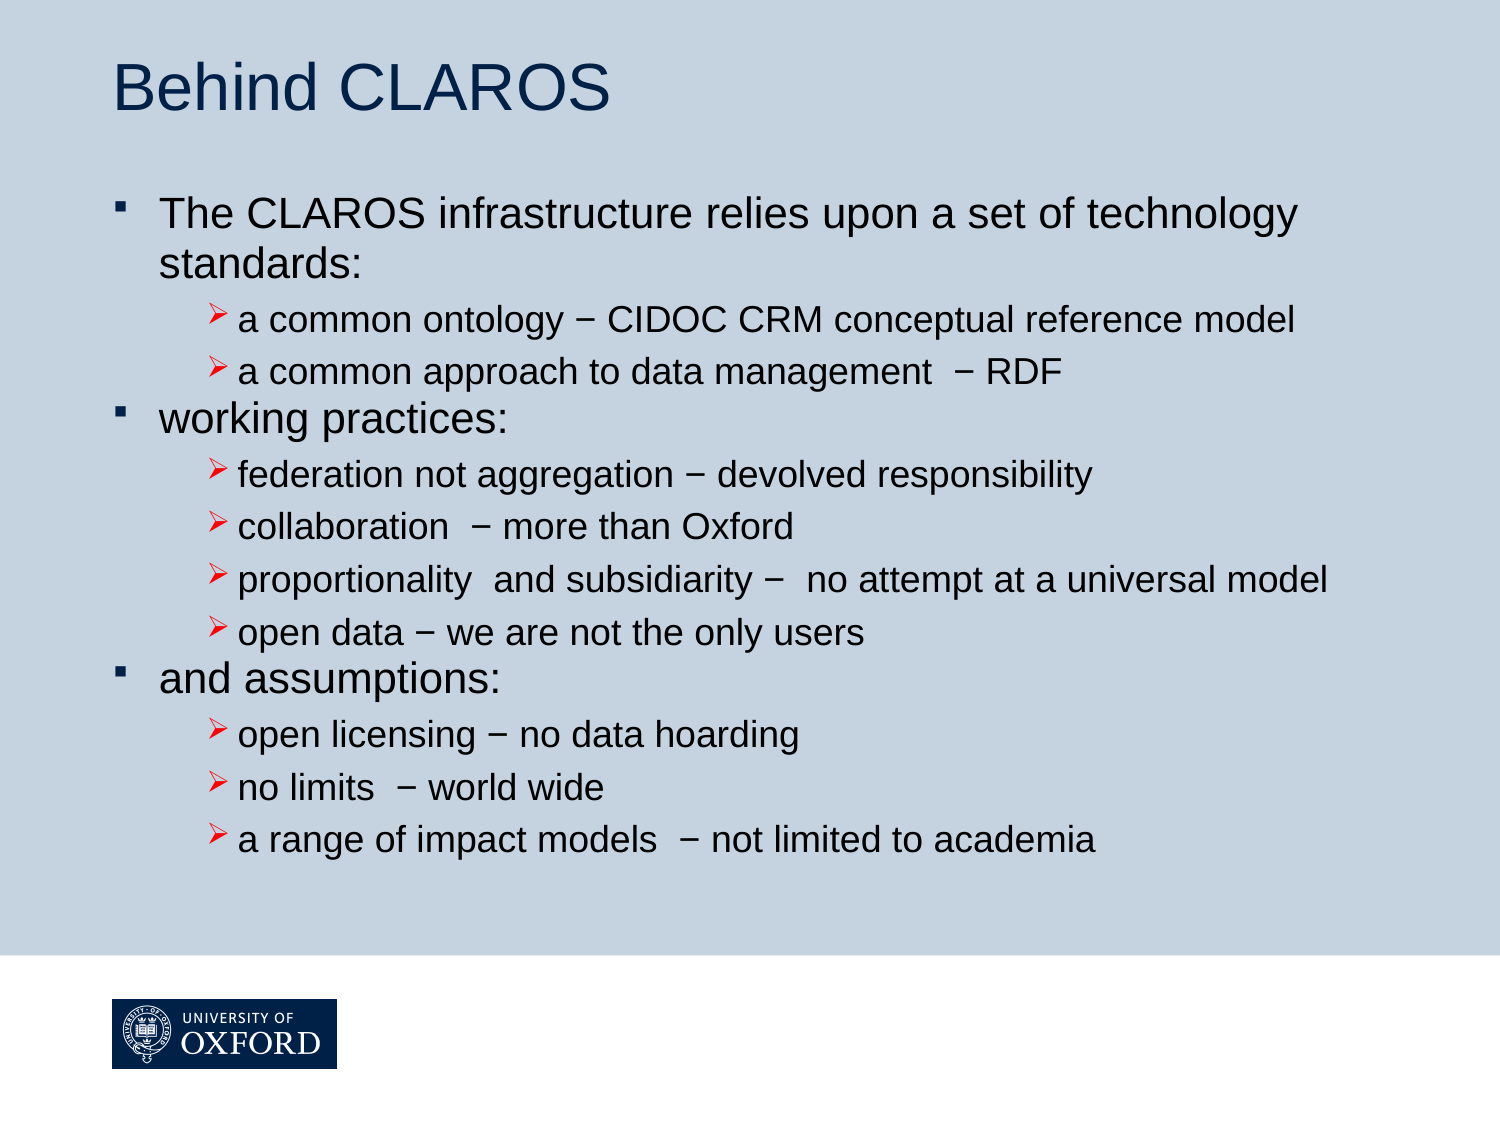

# Behind CLAROS
The CLAROS infrastructure relies upon a set of technology standards:
a common ontology − CIDOC CRM conceptual reference model
a common approach to data management  − RDF
working practices:
federation not aggregation − devolved responsibility
collaboration  − more than Oxford
proportionality  and subsidiarity −  no attempt at a universal model
open data − we are not the only users
and assumptions:
open licensing − no data hoarding
no limits  − world wide
a range of impact models  − not limited to academia